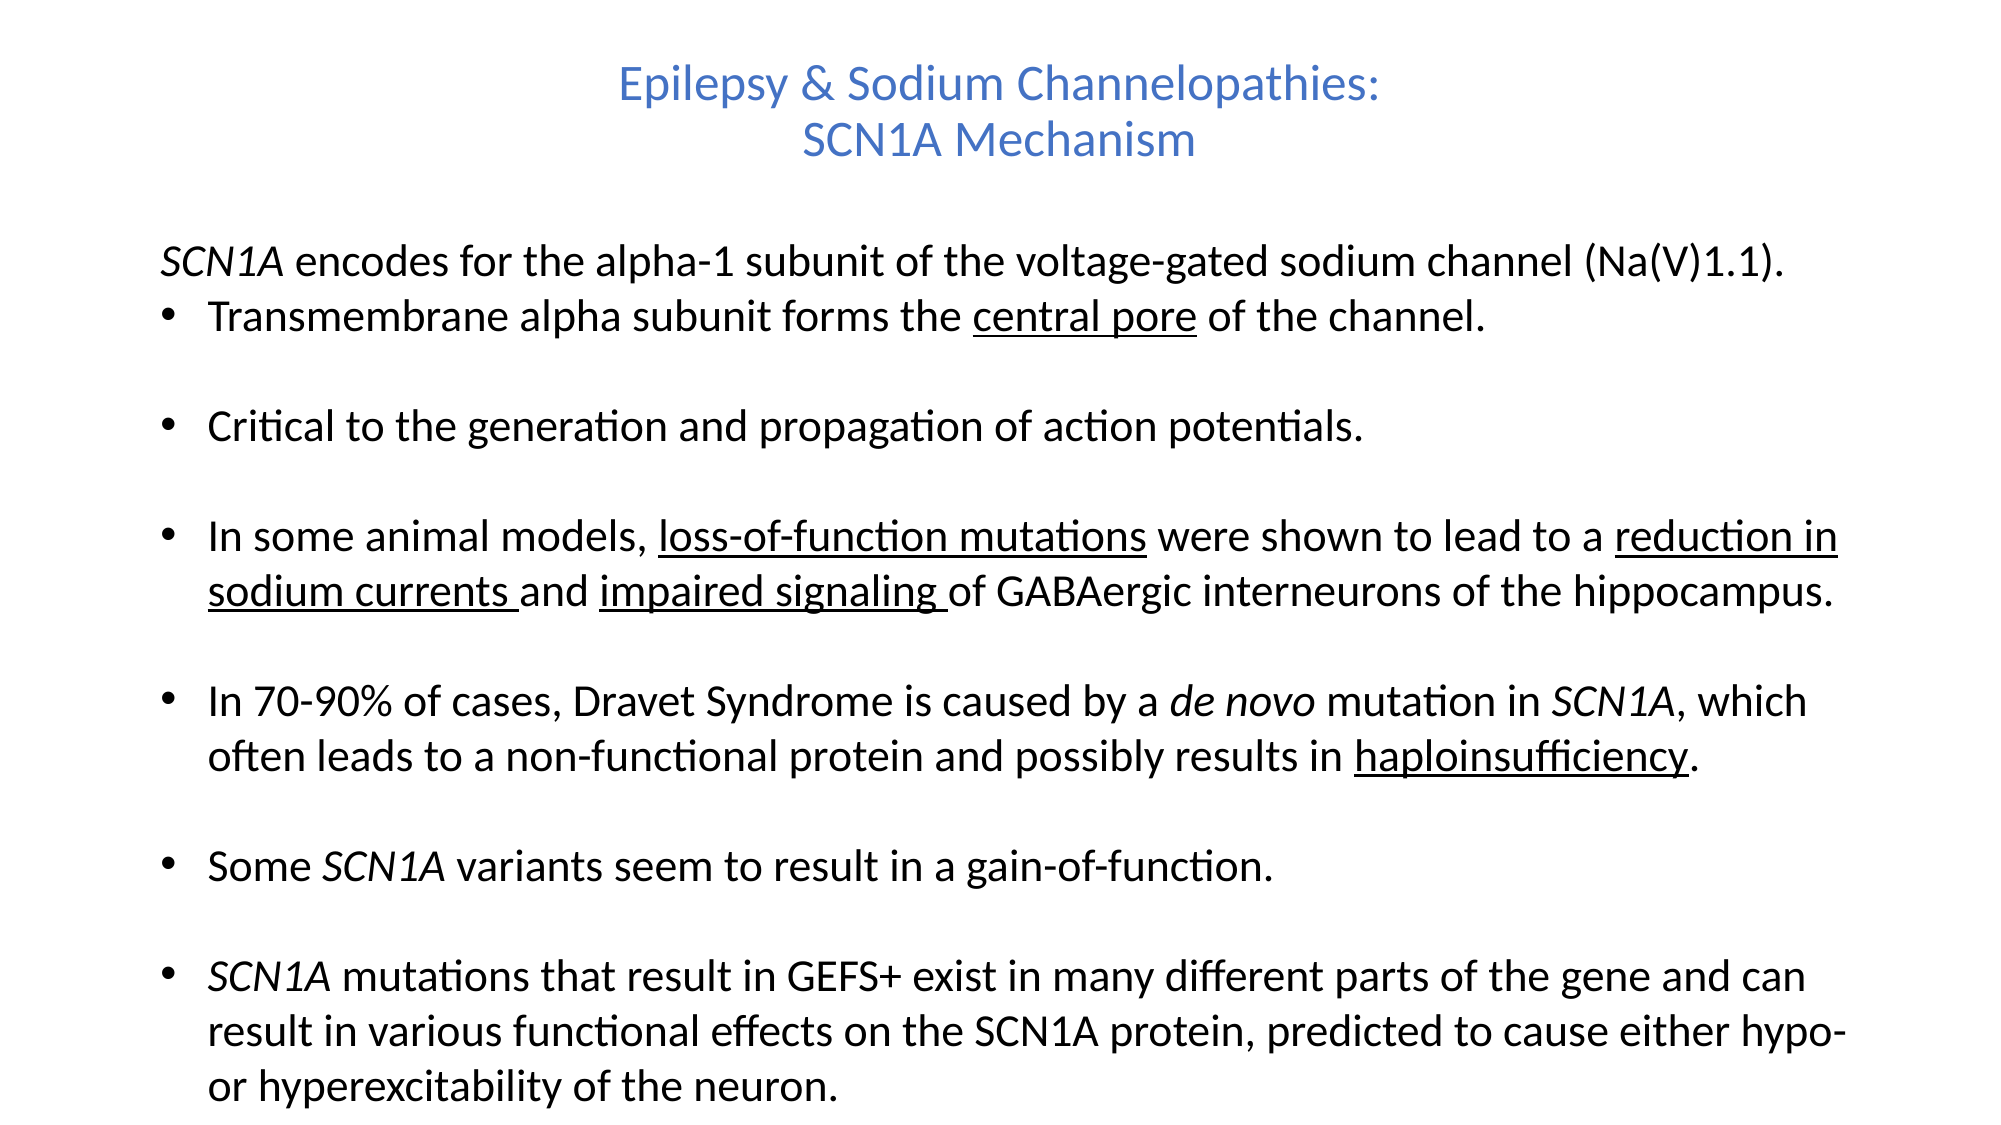

# Epilepsy & Sodium Channelopathies: SCN1A Mechanism
SCN1A encodes for the alpha-1 subunit of the voltage-gated sodium channel (Na(V)1.1).
Transmembrane alpha subunit forms the central pore of the channel.

Critical to the generation and propagation of action potentials.

In some animal models, loss-of-function mutations were shown to lead to a reduction in sodium currents and impaired signaling of GABAergic interneurons of the hippocampus.

In 70-90% of cases, Dravet Syndrome is caused by a de novo mutation in SCN1A, which often leads to a non-functional protein and possibly results in haploinsufficiency.

Some SCN1A variants seem to result in a gain-of-function.

SCN1A mutations that result in GEFS+ exist in many different parts of the gene and can result in various functional effects on the SCN1A protein, predicted to cause either hypo- or hyperexcitability of the neuron.